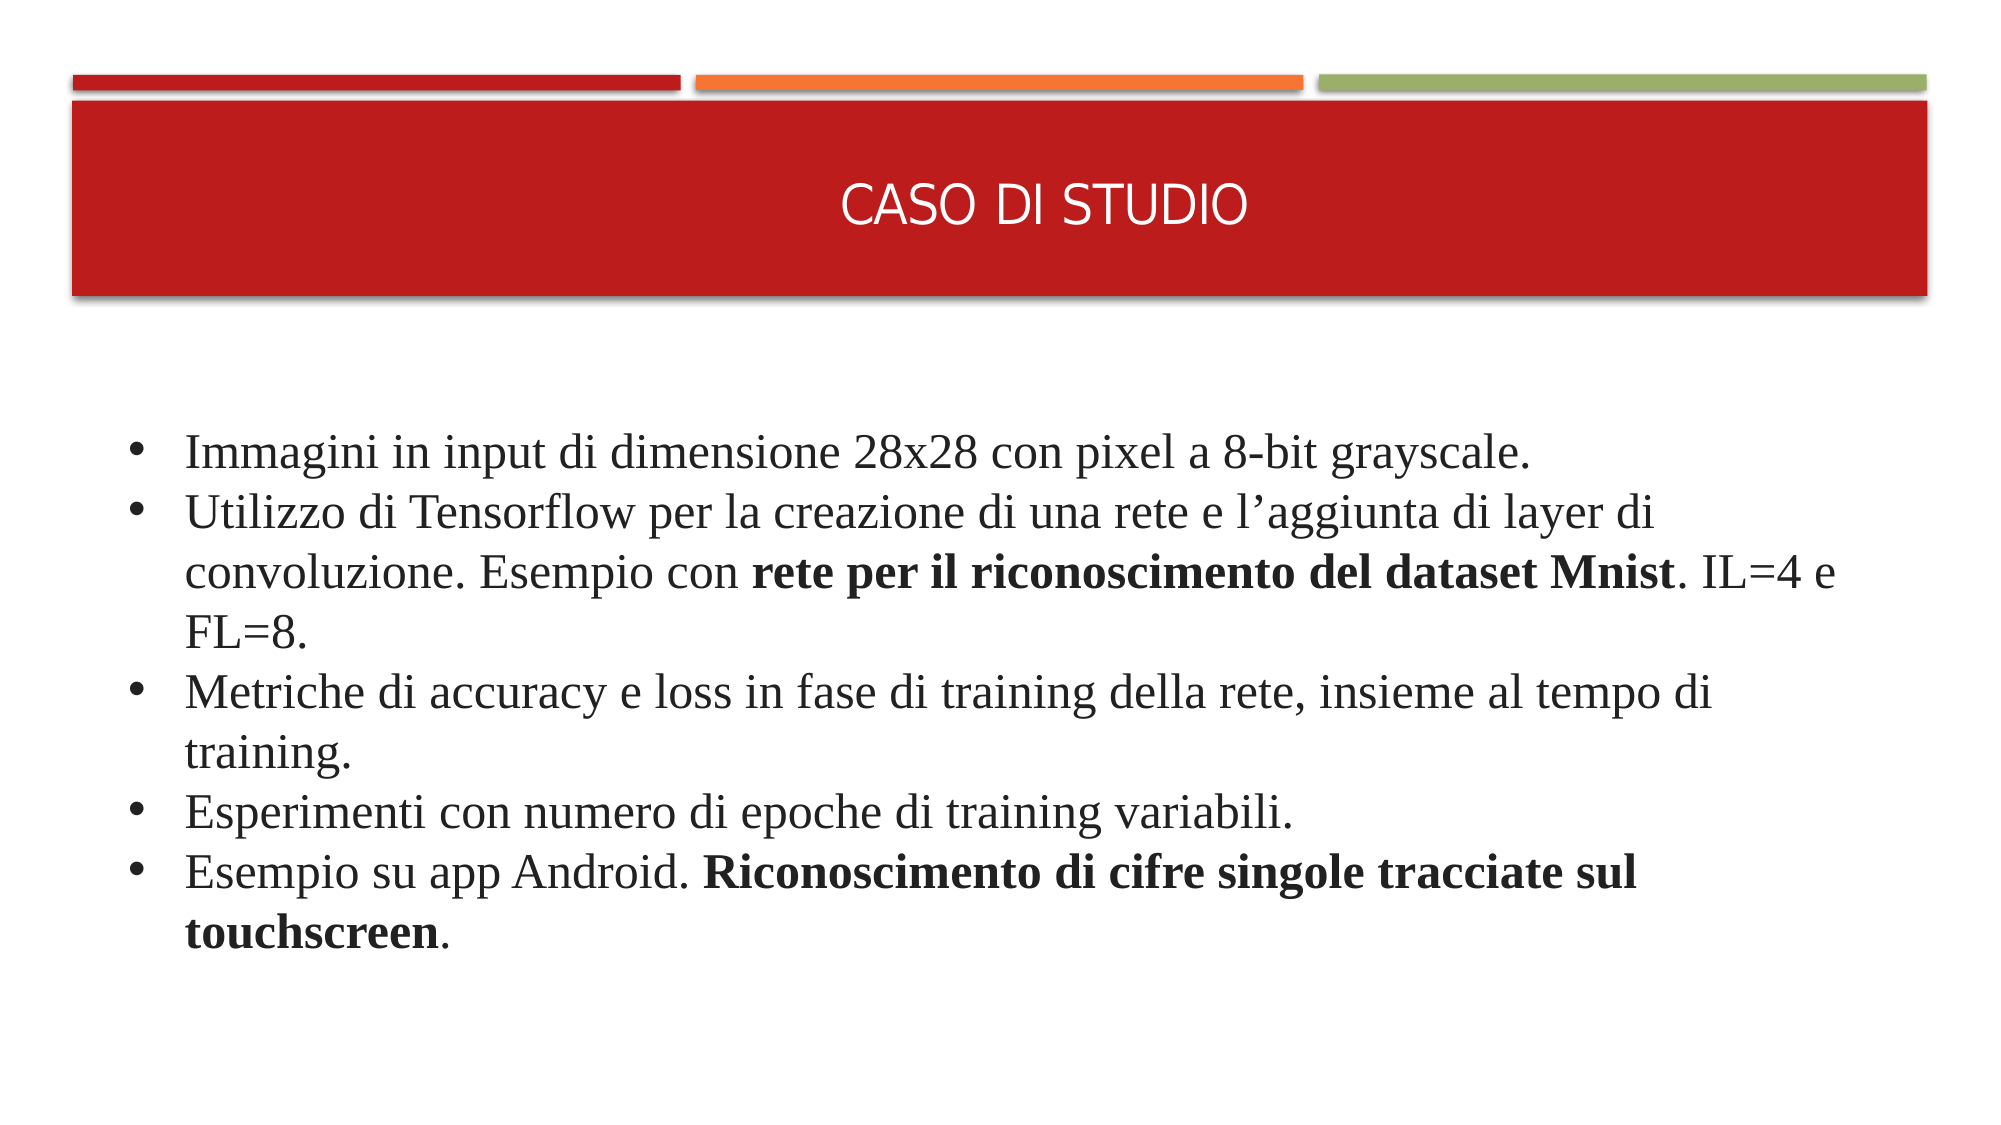

# CASO DI STUDIO
Immagini in input di dimensione 28x28 con pixel a 8-bit grayscale.
Utilizzo di Tensorflow per la creazione di una rete e l’aggiunta di layer di convoluzione. Esempio con rete per il riconoscimento del dataset Mnist. IL=4 e FL=8.
Metriche di accuracy e loss in fase di training della rete, insieme al tempo di training.
Esperimenti con numero di epoche di training variabili.
Esempio su app Android. Riconoscimento di cifre singole tracciate sul touchscreen.